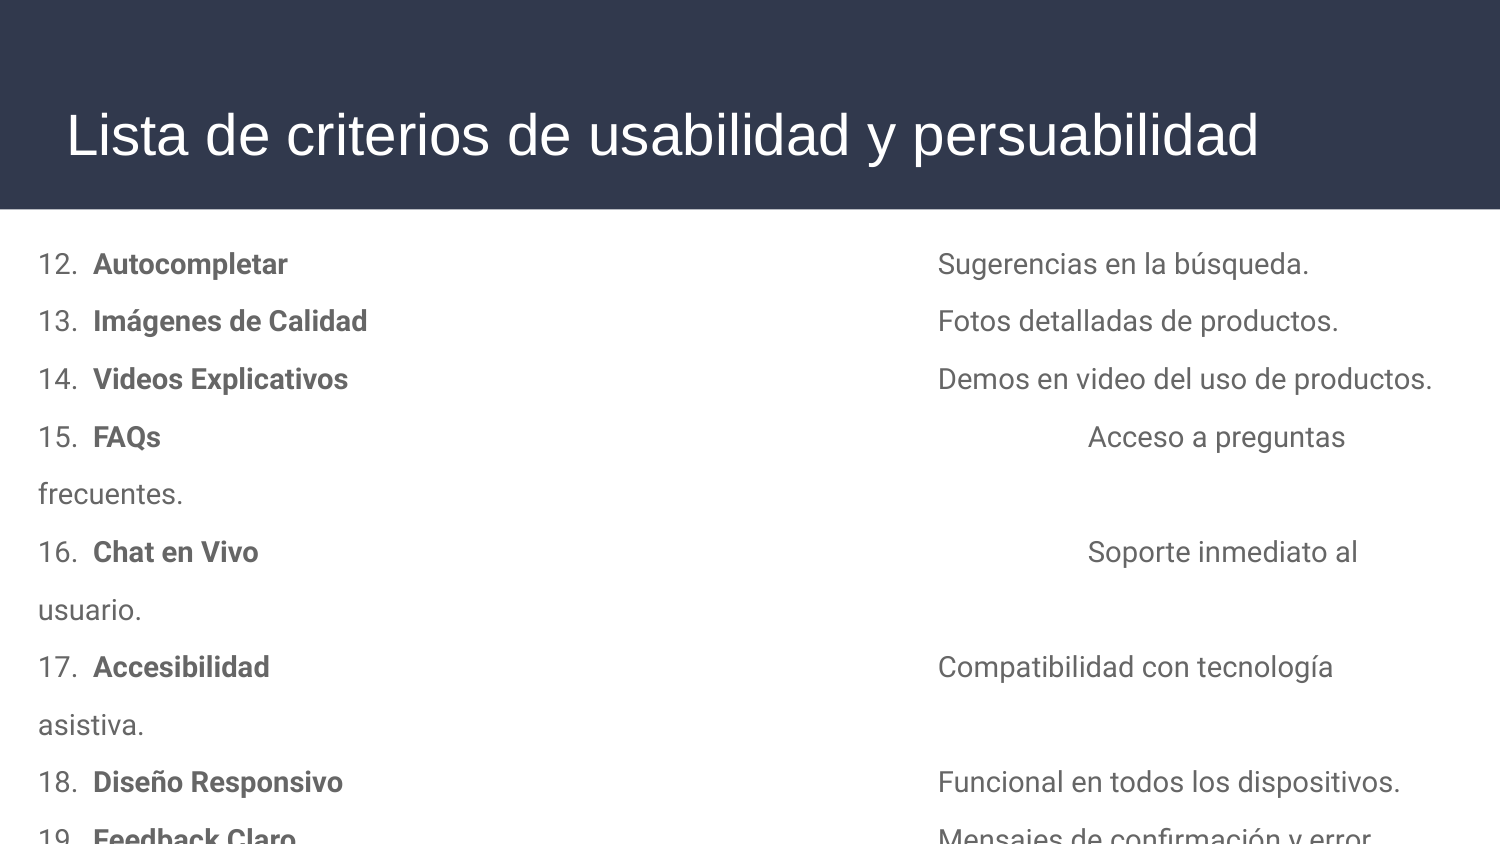

# Lista de criterios de usabilidad y persuabilidad
12.  Autocompletar					Sugerencias en la búsqueda.
13.  Imágenes de Calidad				Fotos detalladas de productos.
14.  Videos Explicativos				Demos en video del uso de productos.
15.  FAQs							Acceso a preguntas frecuentes.
16.  Chat en Vivo						Soporte inmediato al usuario.
17.  Accesibilidad					Compatibilidad con tecnología asistiva.
18.  Diseño Responsivo				Funcional en todos los dispositivos.
19.  Feedback Claro					Mensajes de confirmación y error.
20.  Formularios Guardados				Progreso de formularios/carrito almacenado automáticamente.
21. Propuesta de Valor					Comunicación clara del valor único.
22. Consistencia Visual 				Estética y funcionalidad uniformes.